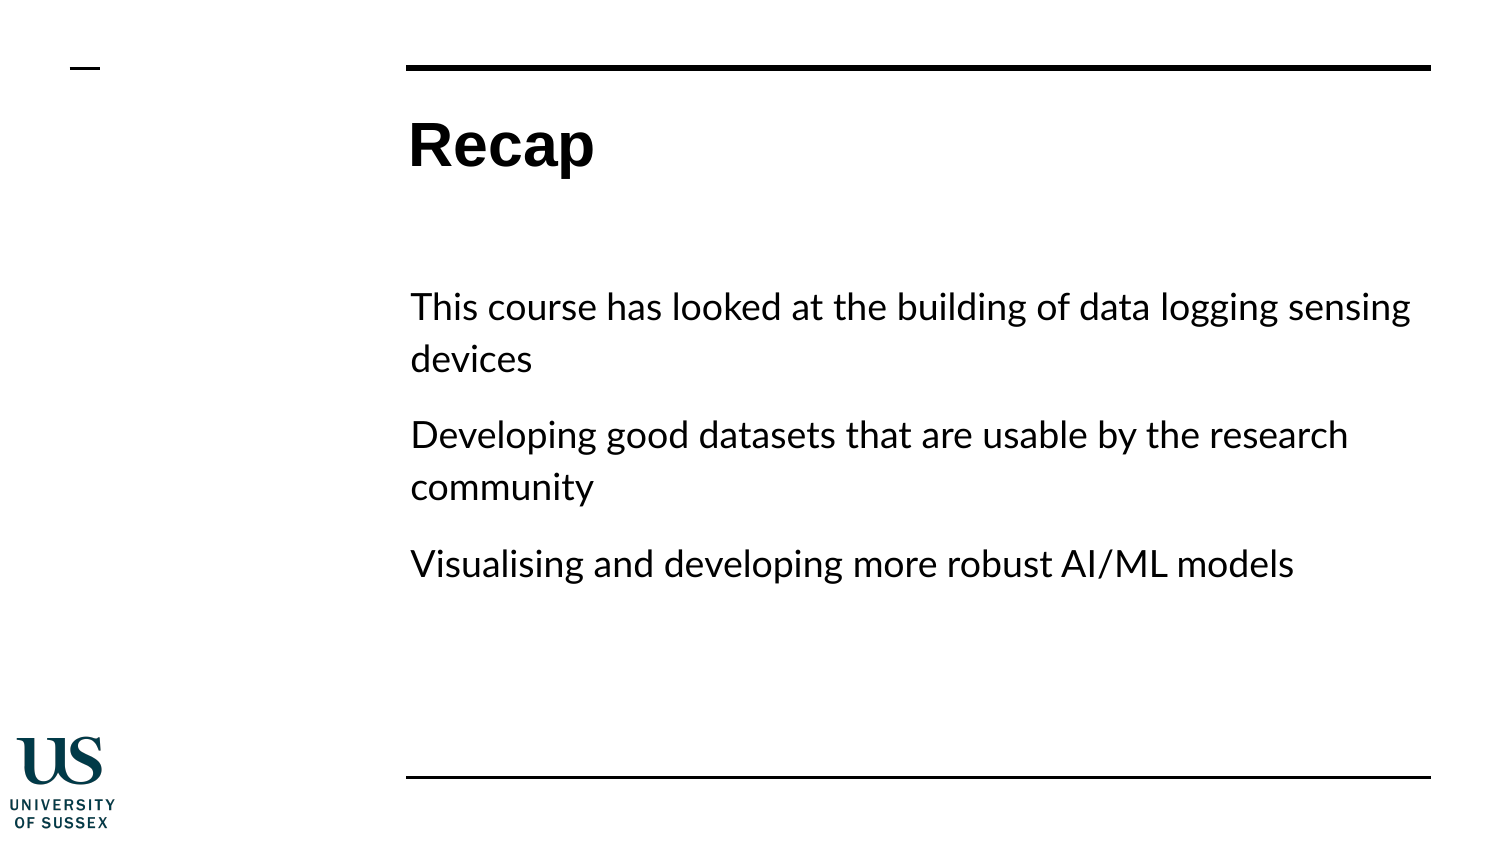

# Recap
This course has looked at the building of data logging sensing devices
Developing good datasets that are usable by the research community
Visualising and developing more robust AI/ML models